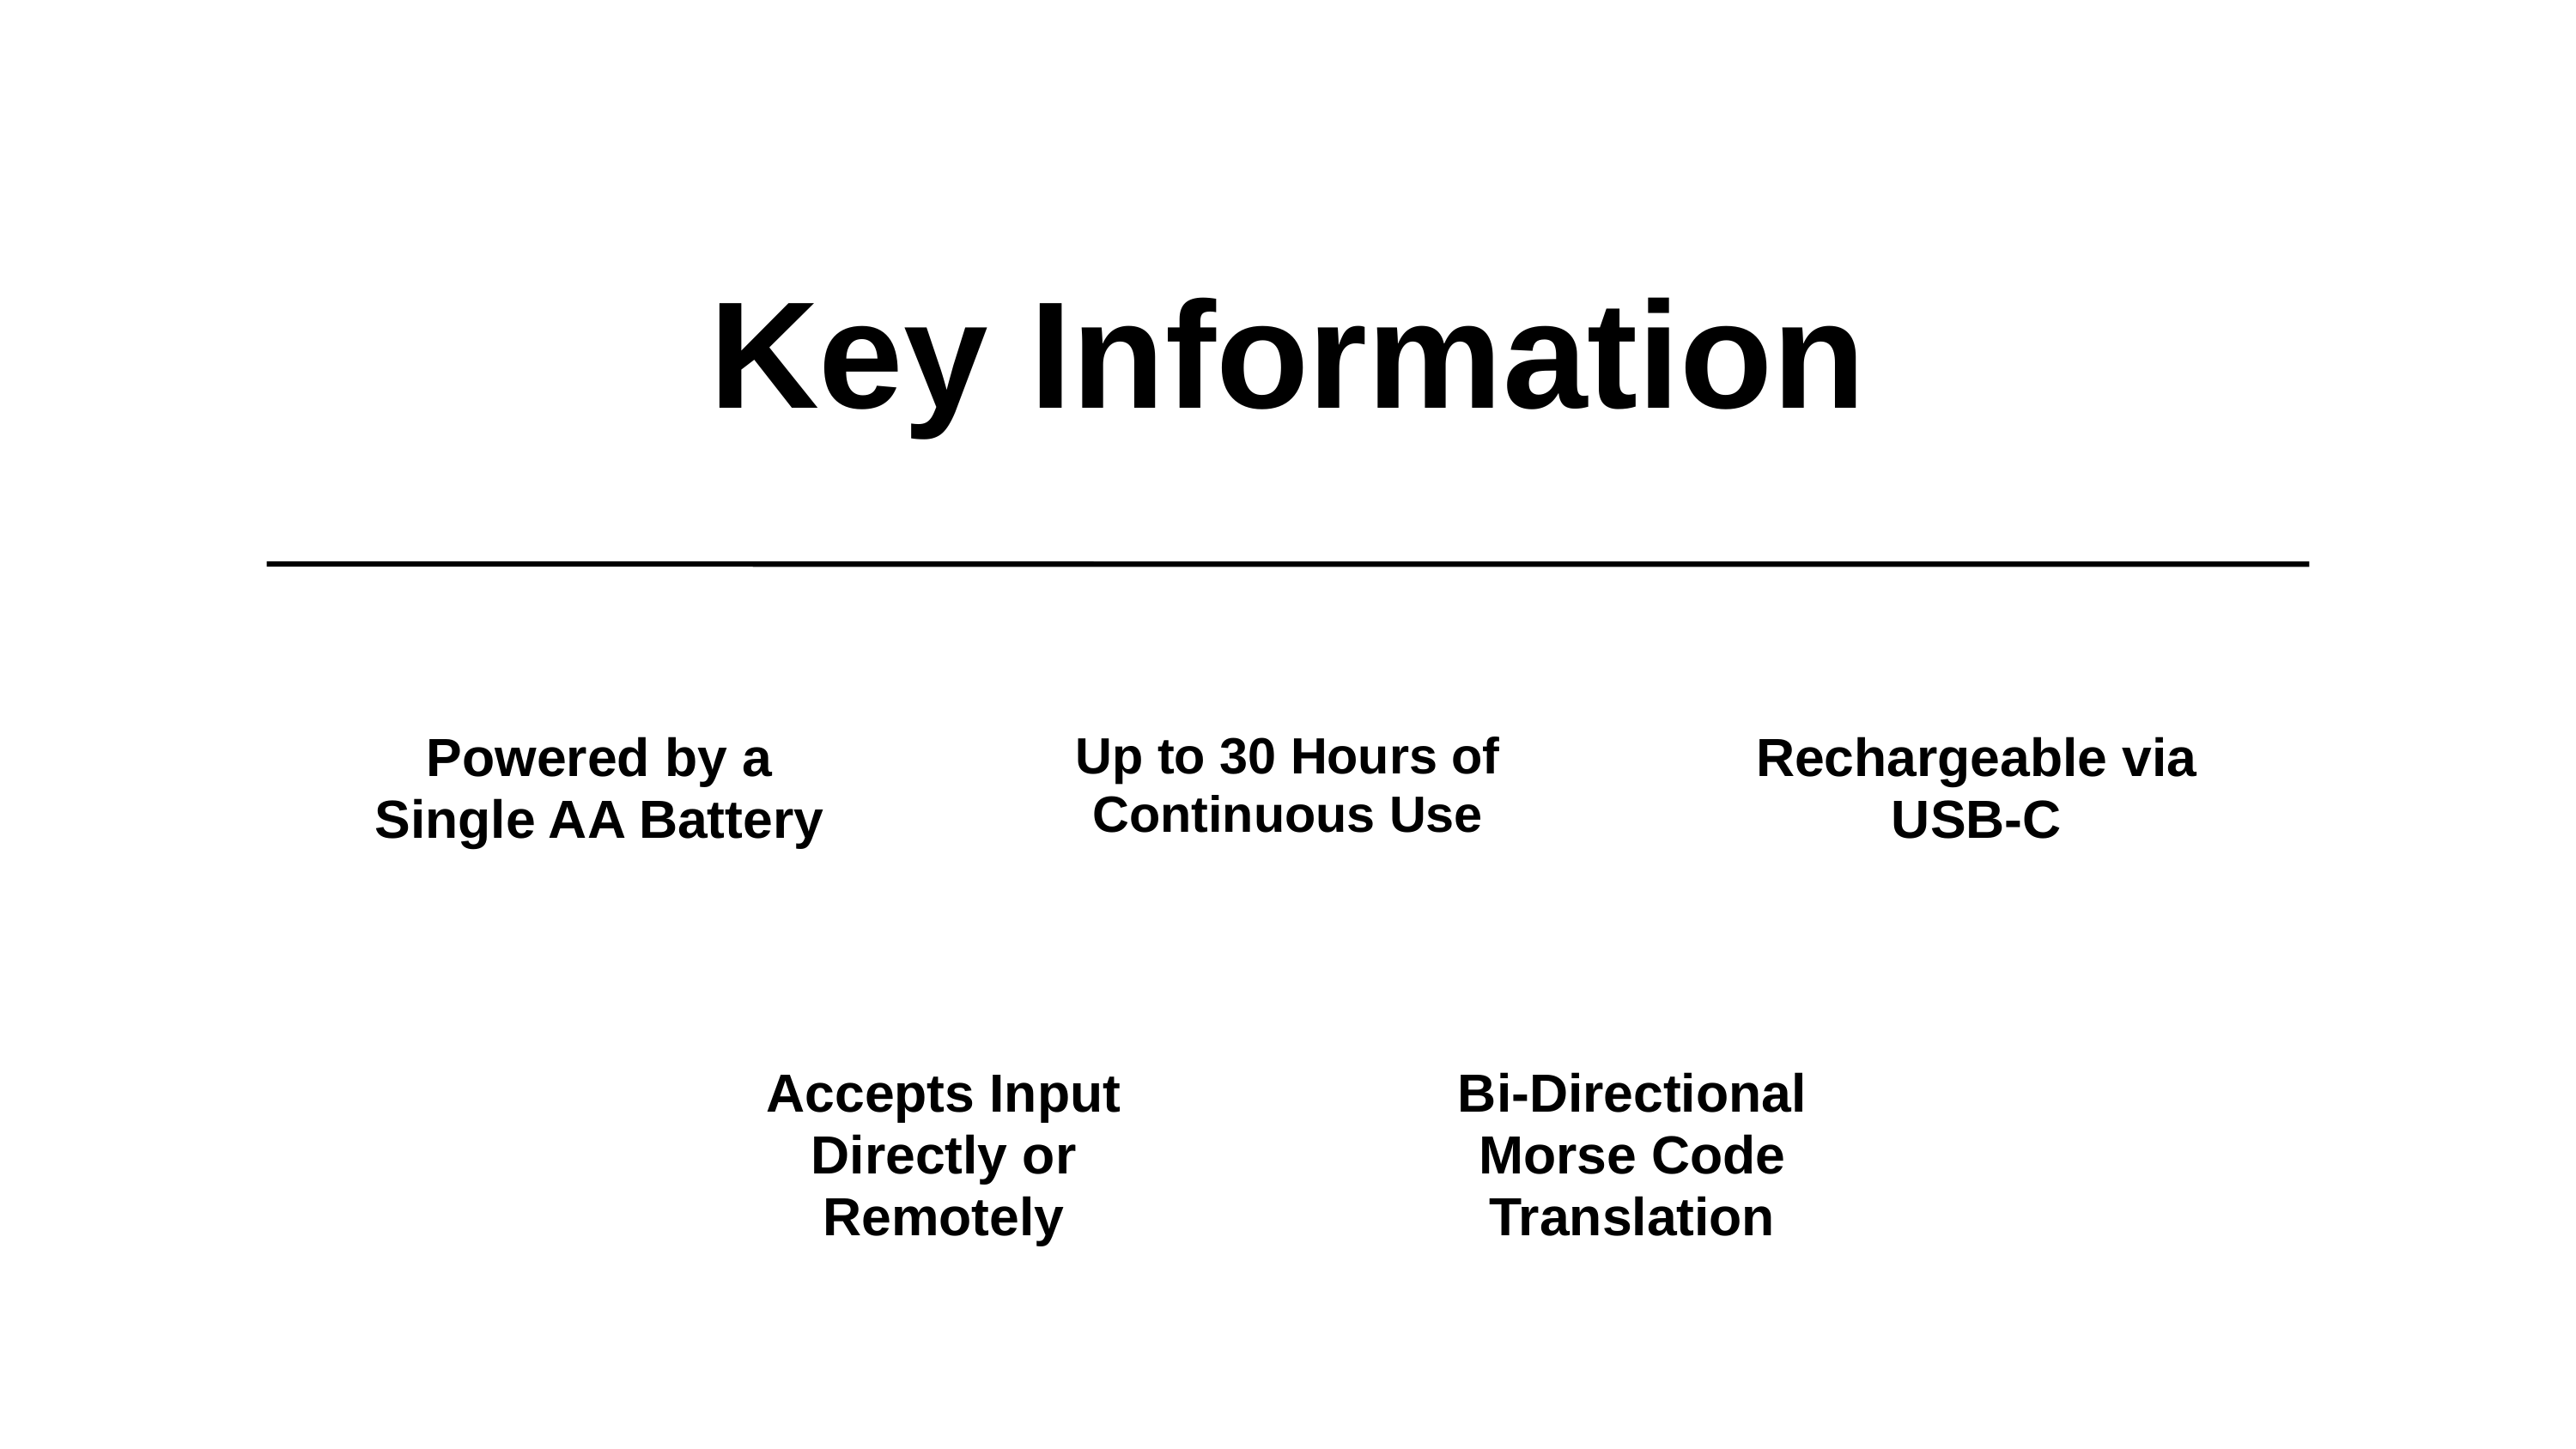

Key Information

Powered by a Single AA Battery
Up to 30 Hours of Continuous Use
Rechargeable via USB-C
Accepts Input Directly or Remotely
Bi-Directional Morse Code Translation